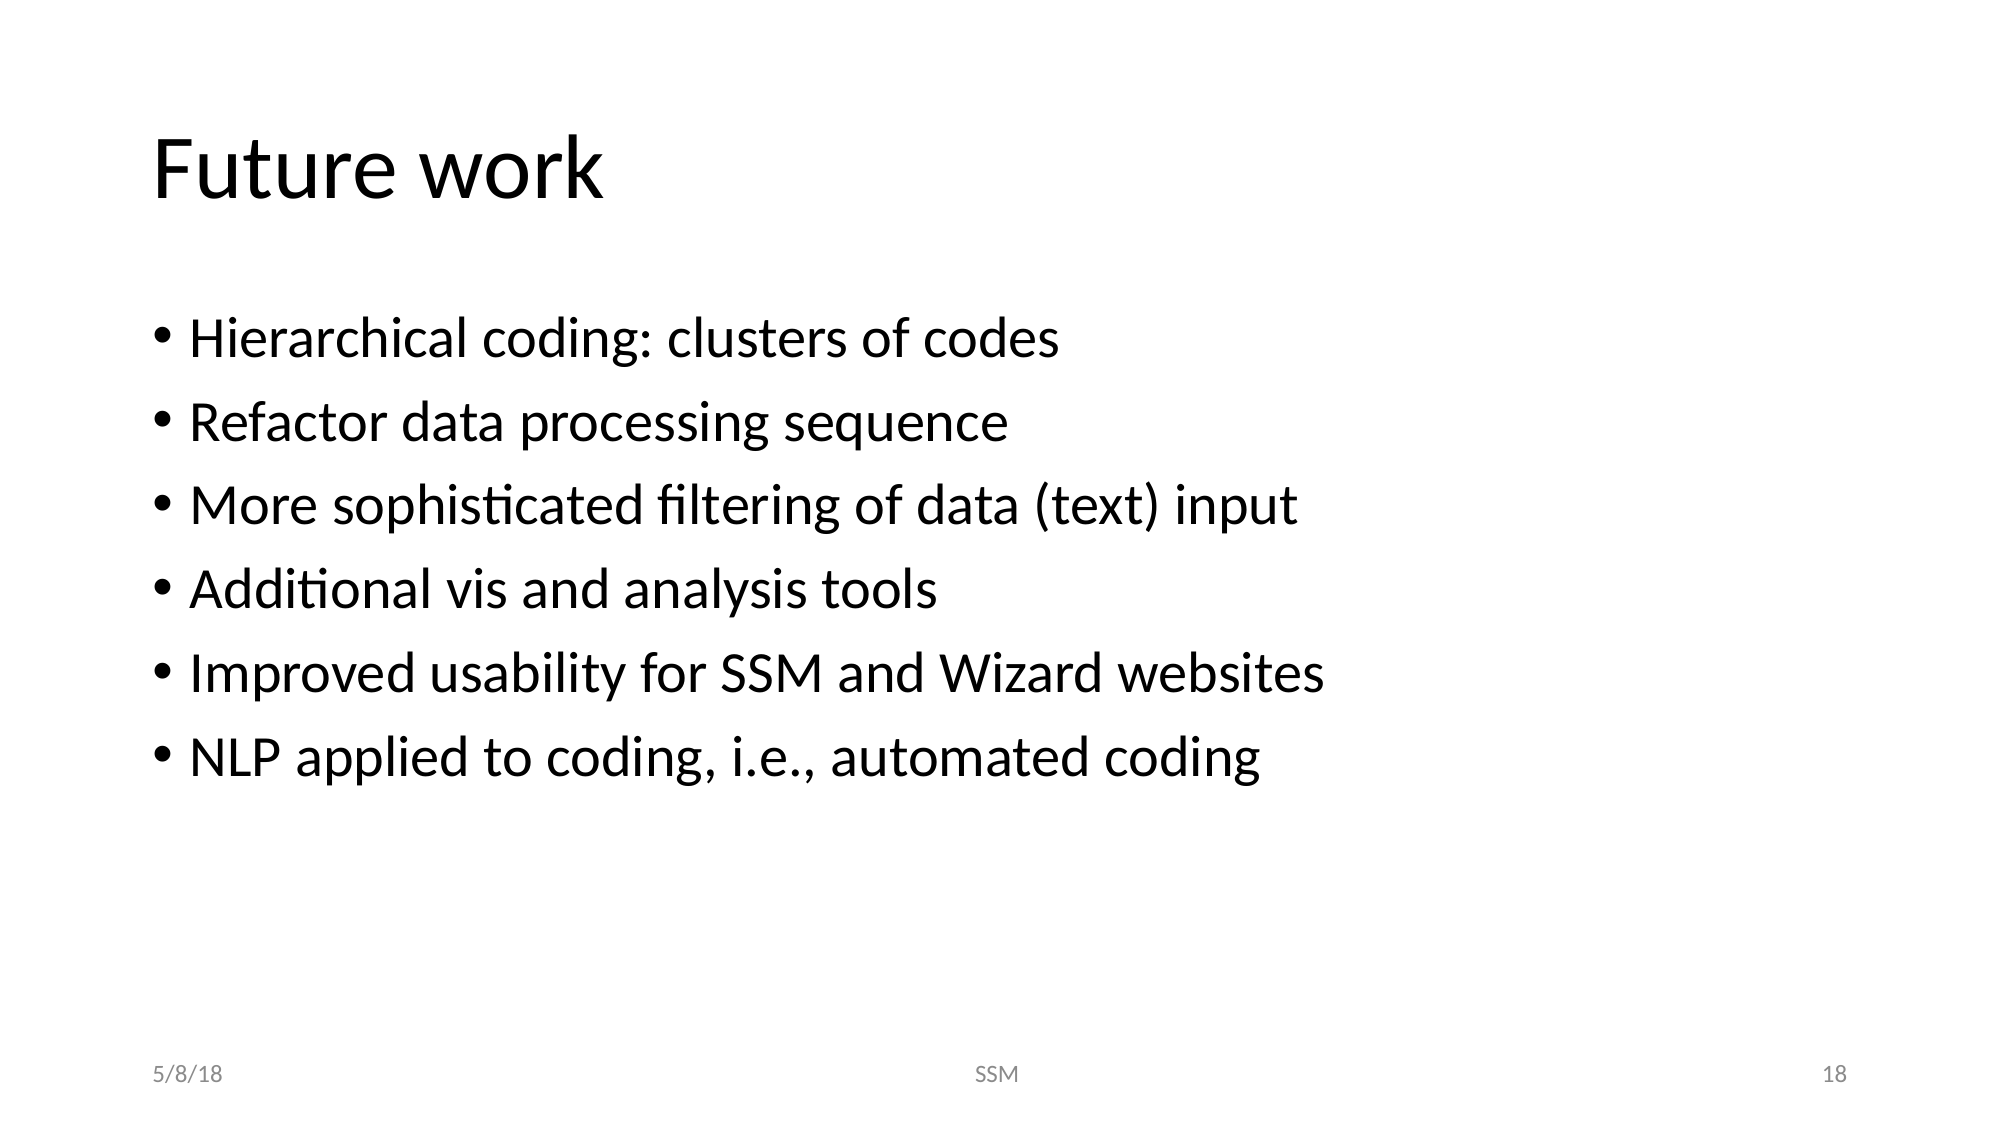

# Future work
Hierarchical coding: clusters of codes
Refactor data processing sequence
More sophisticated filtering of data (text) input
Additional vis and analysis tools
Improved usability for SSM and Wizard websites
NLP applied to coding, i.e., automated coding

5/8/18
SSM
18